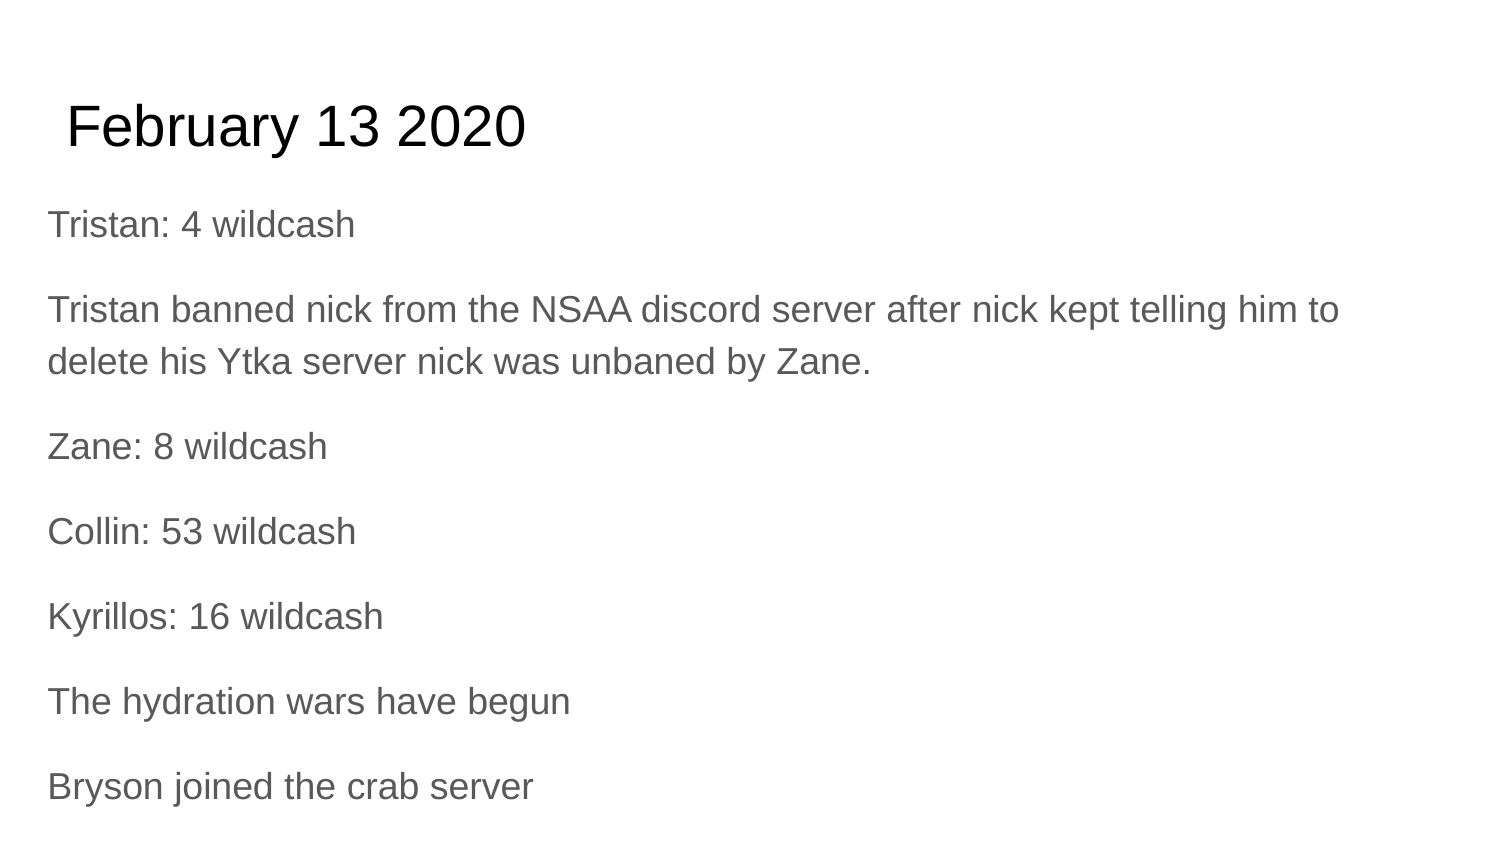

# February 13 2020
Tristan: 4 wildcash
Tristan banned nick from the NSAA discord server after nick kept telling him to delete his Ytka server nick was unbaned by Zane.
Zane: 8 wildcash
Collin: 53 wildcash
Kyrillos: 16 wildcash
The hydration wars have begun
Bryson joined the crab server